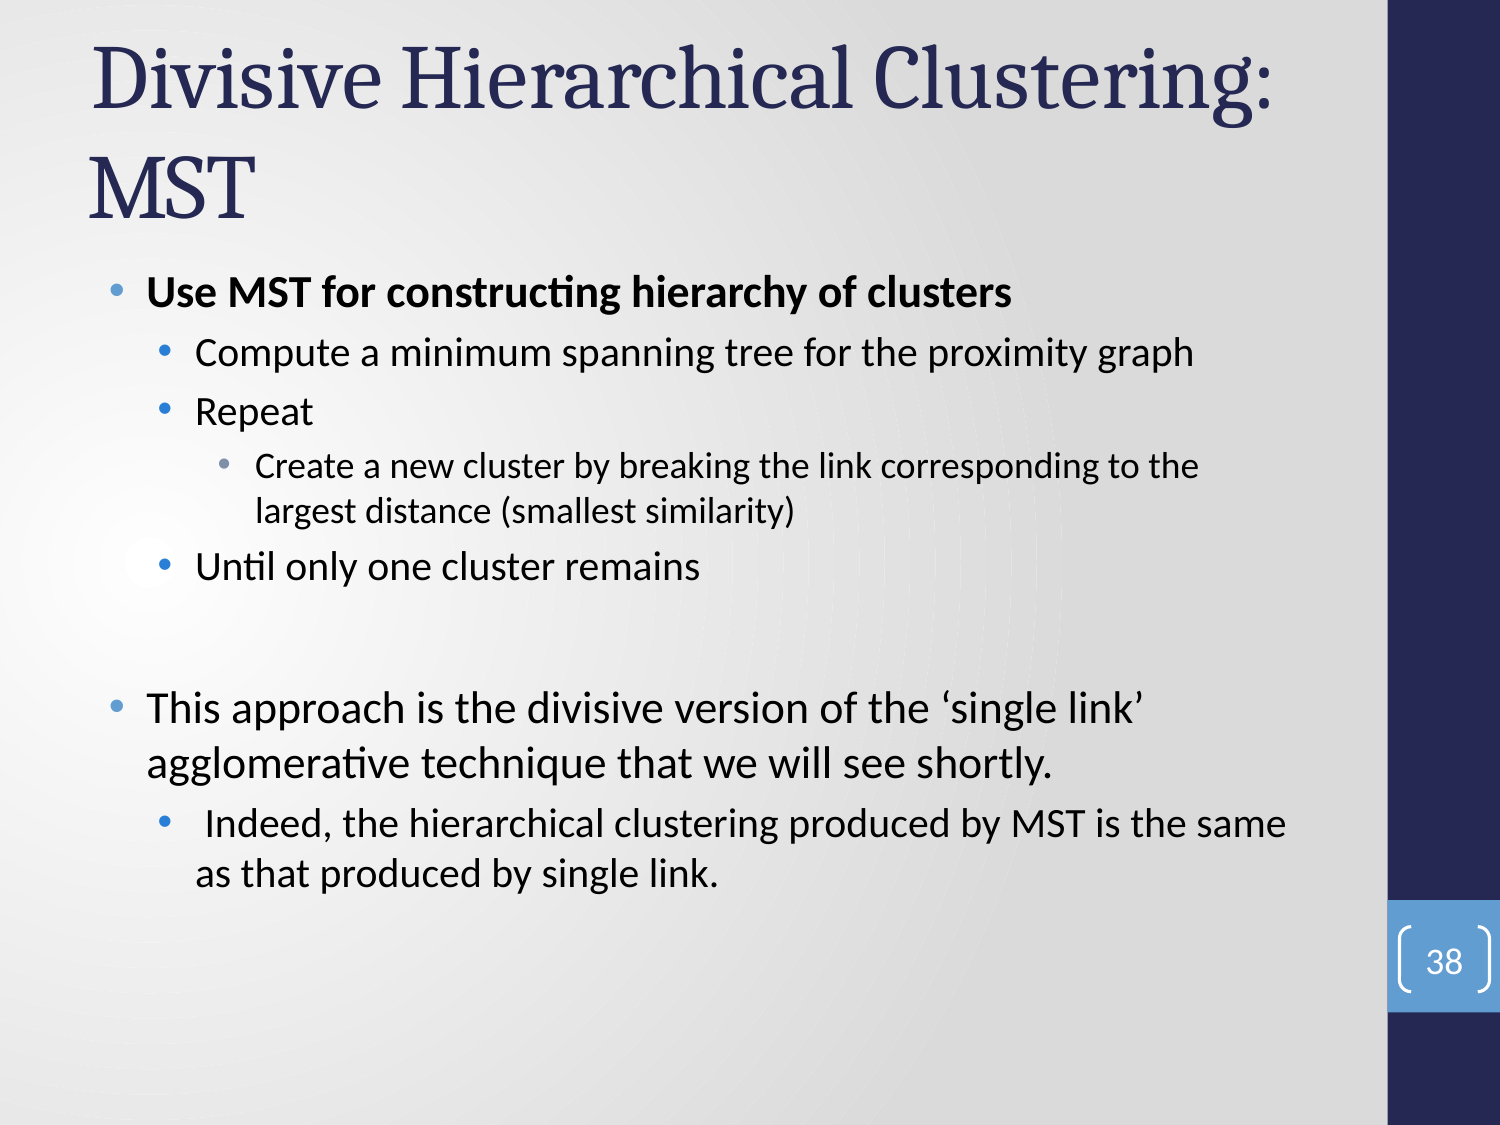

# Divisive Hierarchical Clustering: MST
Use MST for constructing hierarchy of clusters
Compute a minimum spanning tree for the proximity graph
Repeat
Create a new cluster by breaking the link corresponding to the largest distance (smallest similarity)
Until only one cluster remains

This approach is the divisive version of the ‘single link’ agglomerative technique that we will see shortly.
 Indeed, the hierarchical clustering produced by MST is the same as that produced by single link.

38